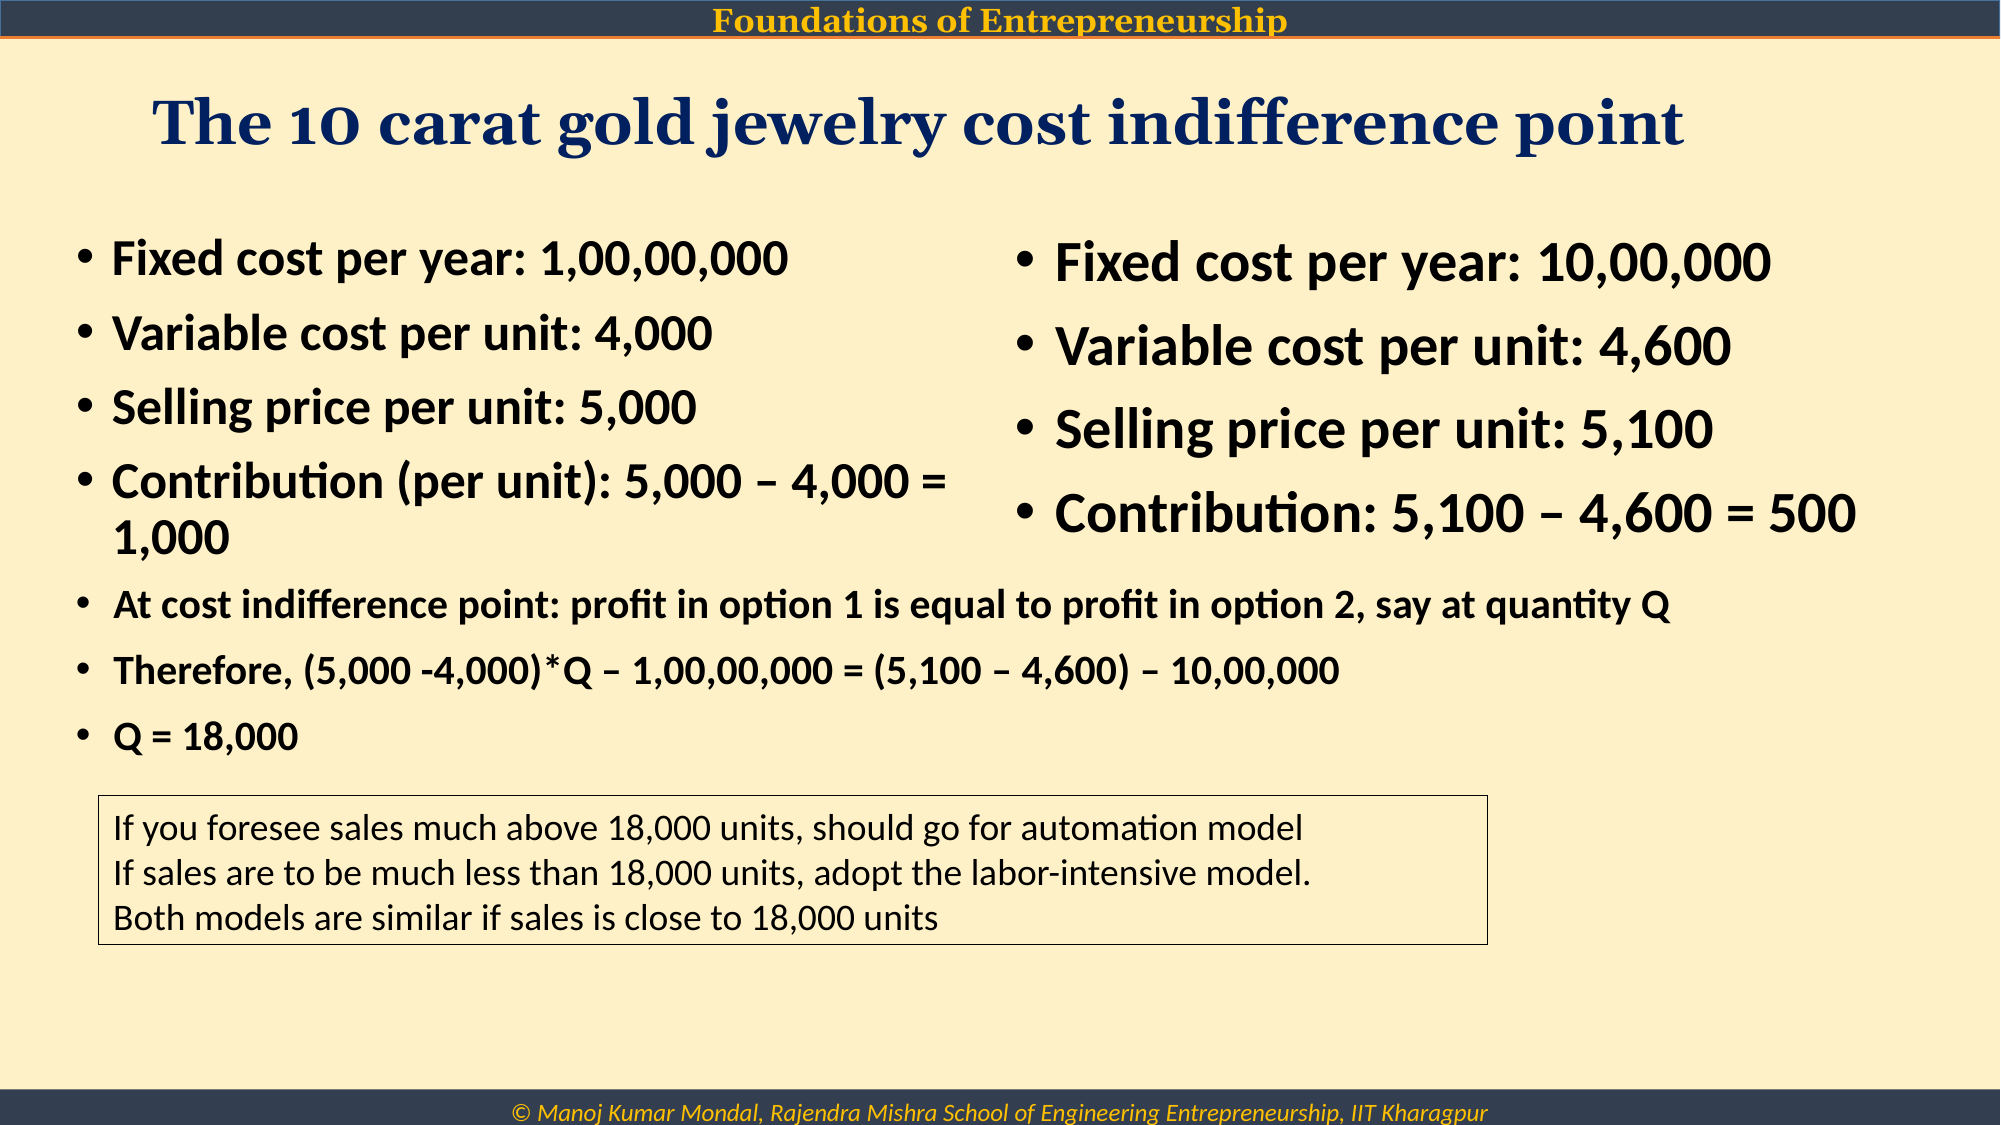

# The 10 carat gold jewelry cost indifference point
Fixed cost per year: 1,00,00,000
Variable cost per unit: 4,000
Selling price per unit: 5,000
Contribution (per unit): 5,000 – 4,000 = 1,000
Fixed cost per year: 10,00,000
Variable cost per unit: 4,600
Selling price per unit: 5,100
Contribution: 5,100 – 4,600 = 500

At cost indifference point: profit in option 1 is equal to profit in option 2, say at quantity Q
Therefore, (5,000 -4,000)*Q – 1,00,00,000 = (5,100 – 4,600) – 10,00,000
Q = 18,000
If you foresee sales much above 18,000 units, should go for automation model
If sales are to be much less than 18,000 units, adopt the labor-intensive model.
Both models are similar if sales is close to 18,000 units